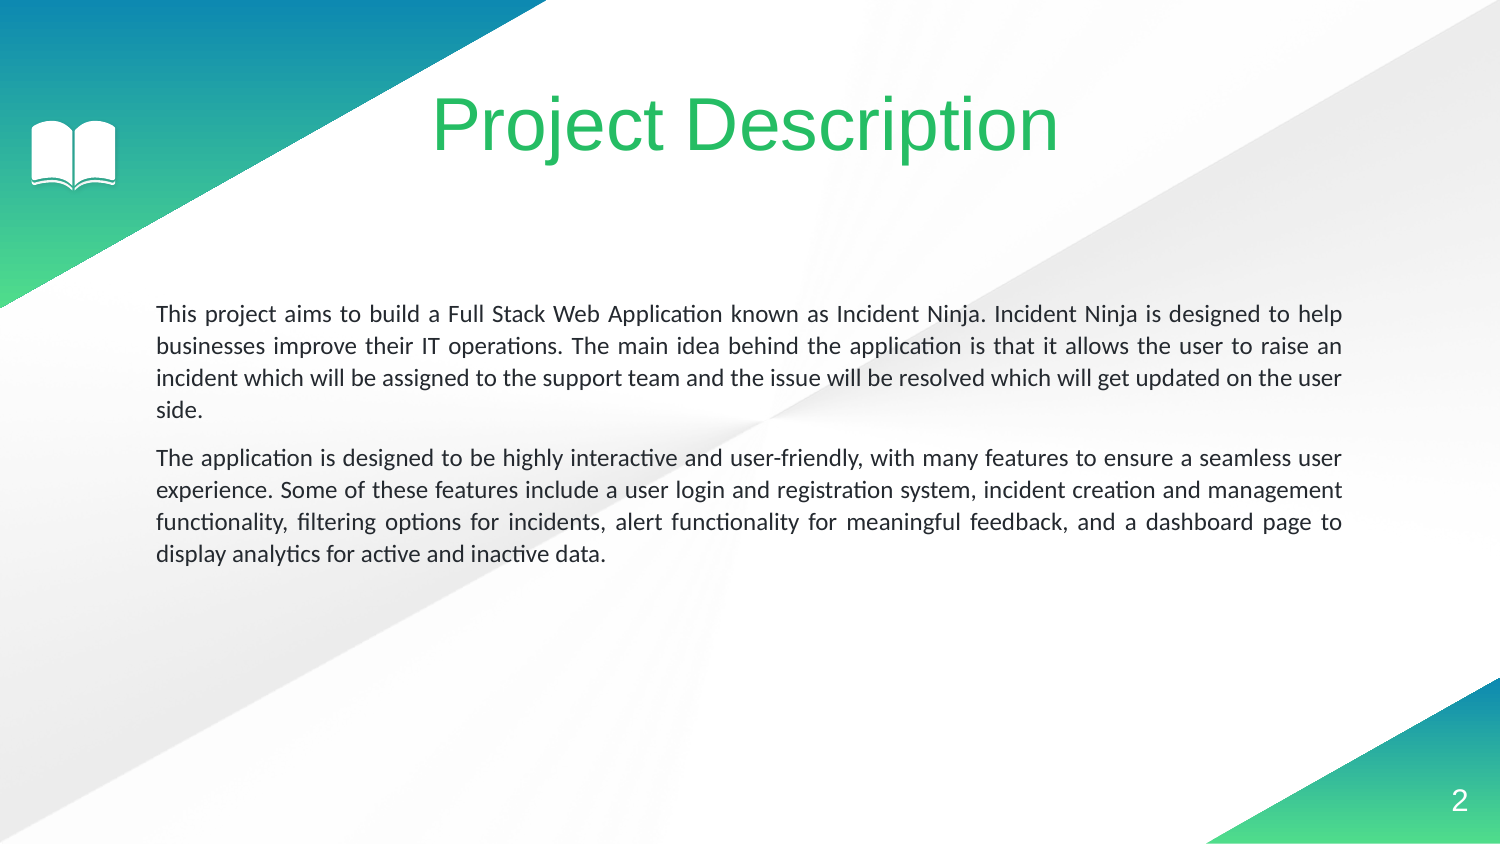

# Project Description

This project aims to build a Full Stack Web Application known as Incident Ninja. Incident Ninja is designed to help businesses improve their IT operations. The main idea behind the application is that it allows the user to raise an incident which will be assigned to the support team and the issue will be resolved which will get updated on the user side.
The application is designed to be highly interactive and user-friendly, with many features to ensure a seamless user experience. Some of these features include a user login and registration system, incident creation and management functionality, filtering options for incidents, alert functionality for meaningful feedback, and a dashboard page to display analytics for active and inactive data.

2